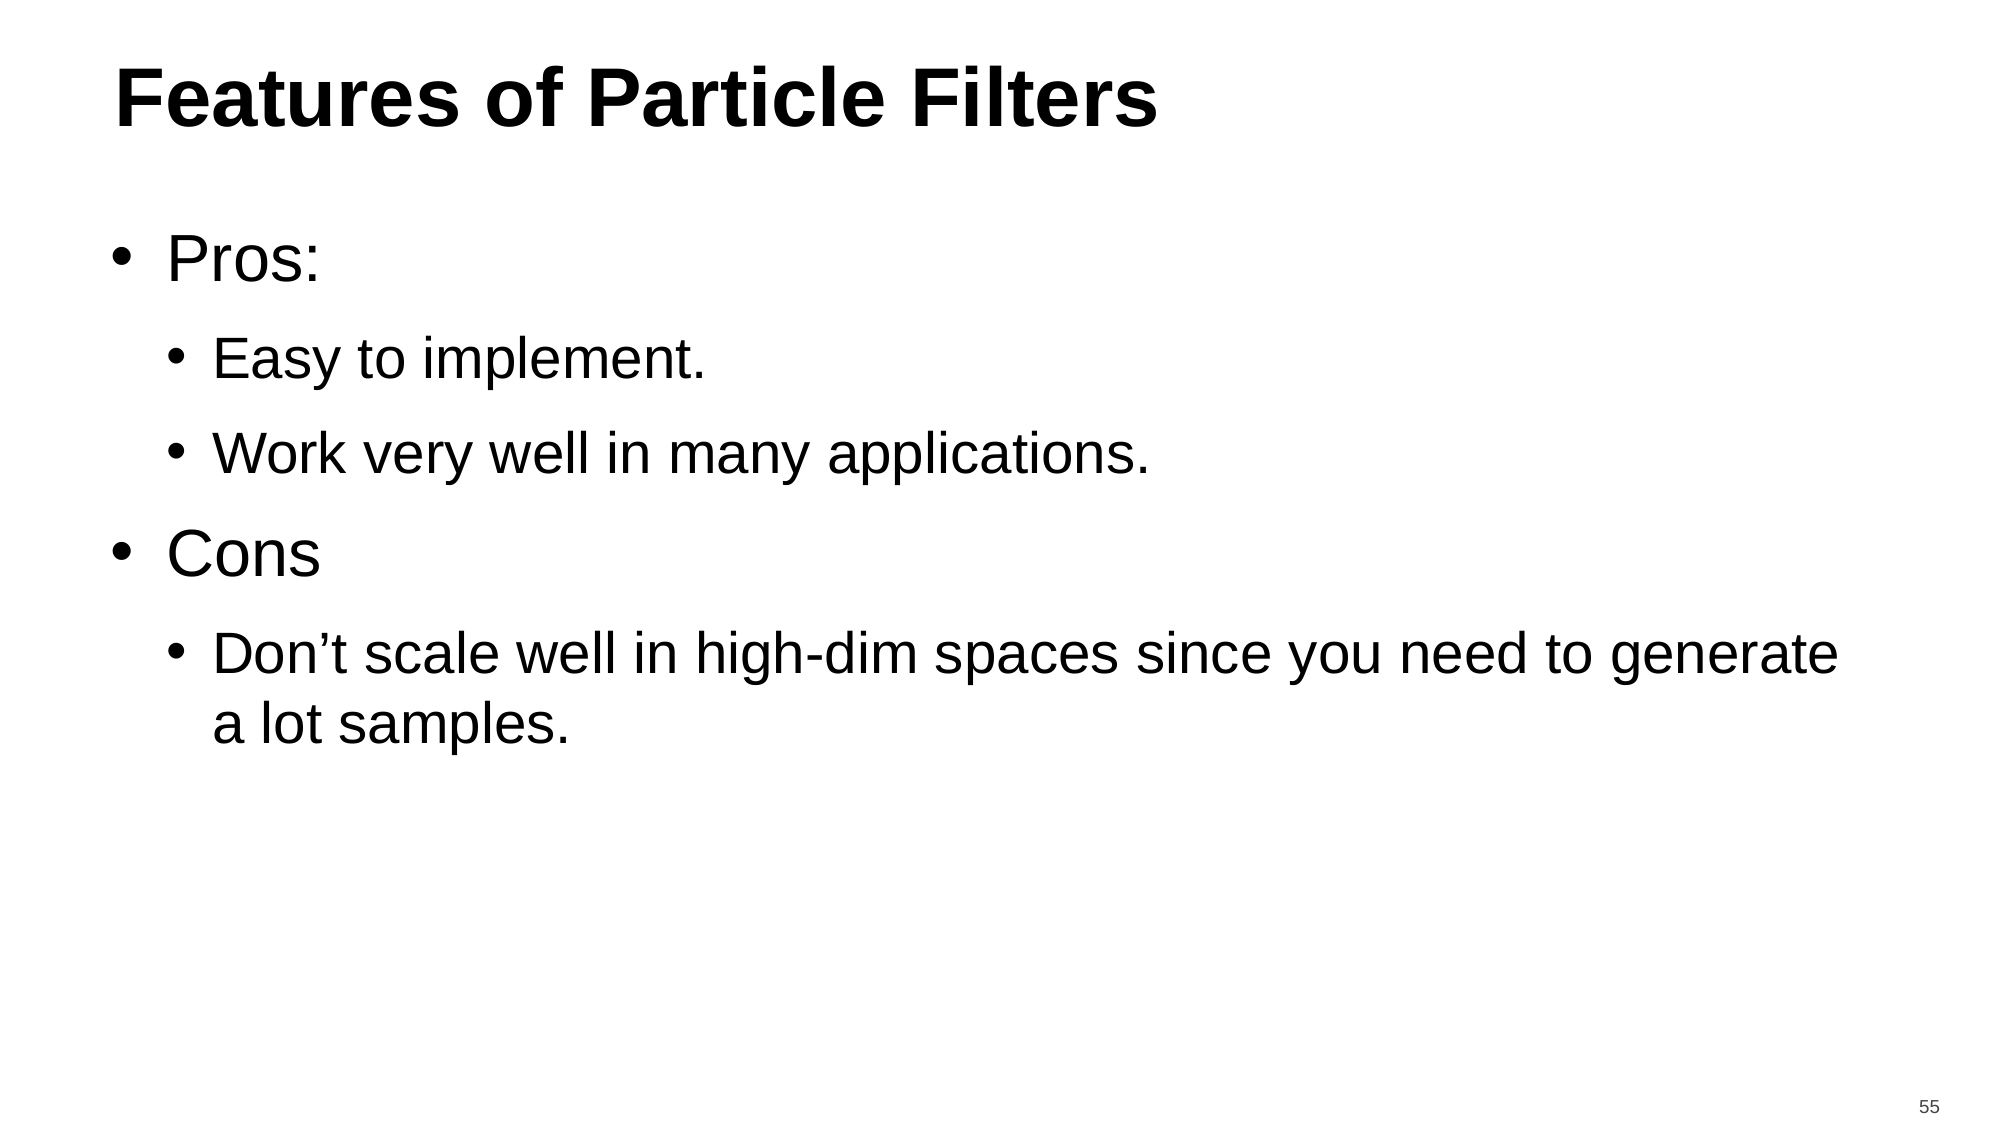

# Features of Particle Filters
Pros:
Easy to implement.
Work very well in many applications.
Cons
Don’t scale well in high-dim spaces since you need to generate a lot samples.
55